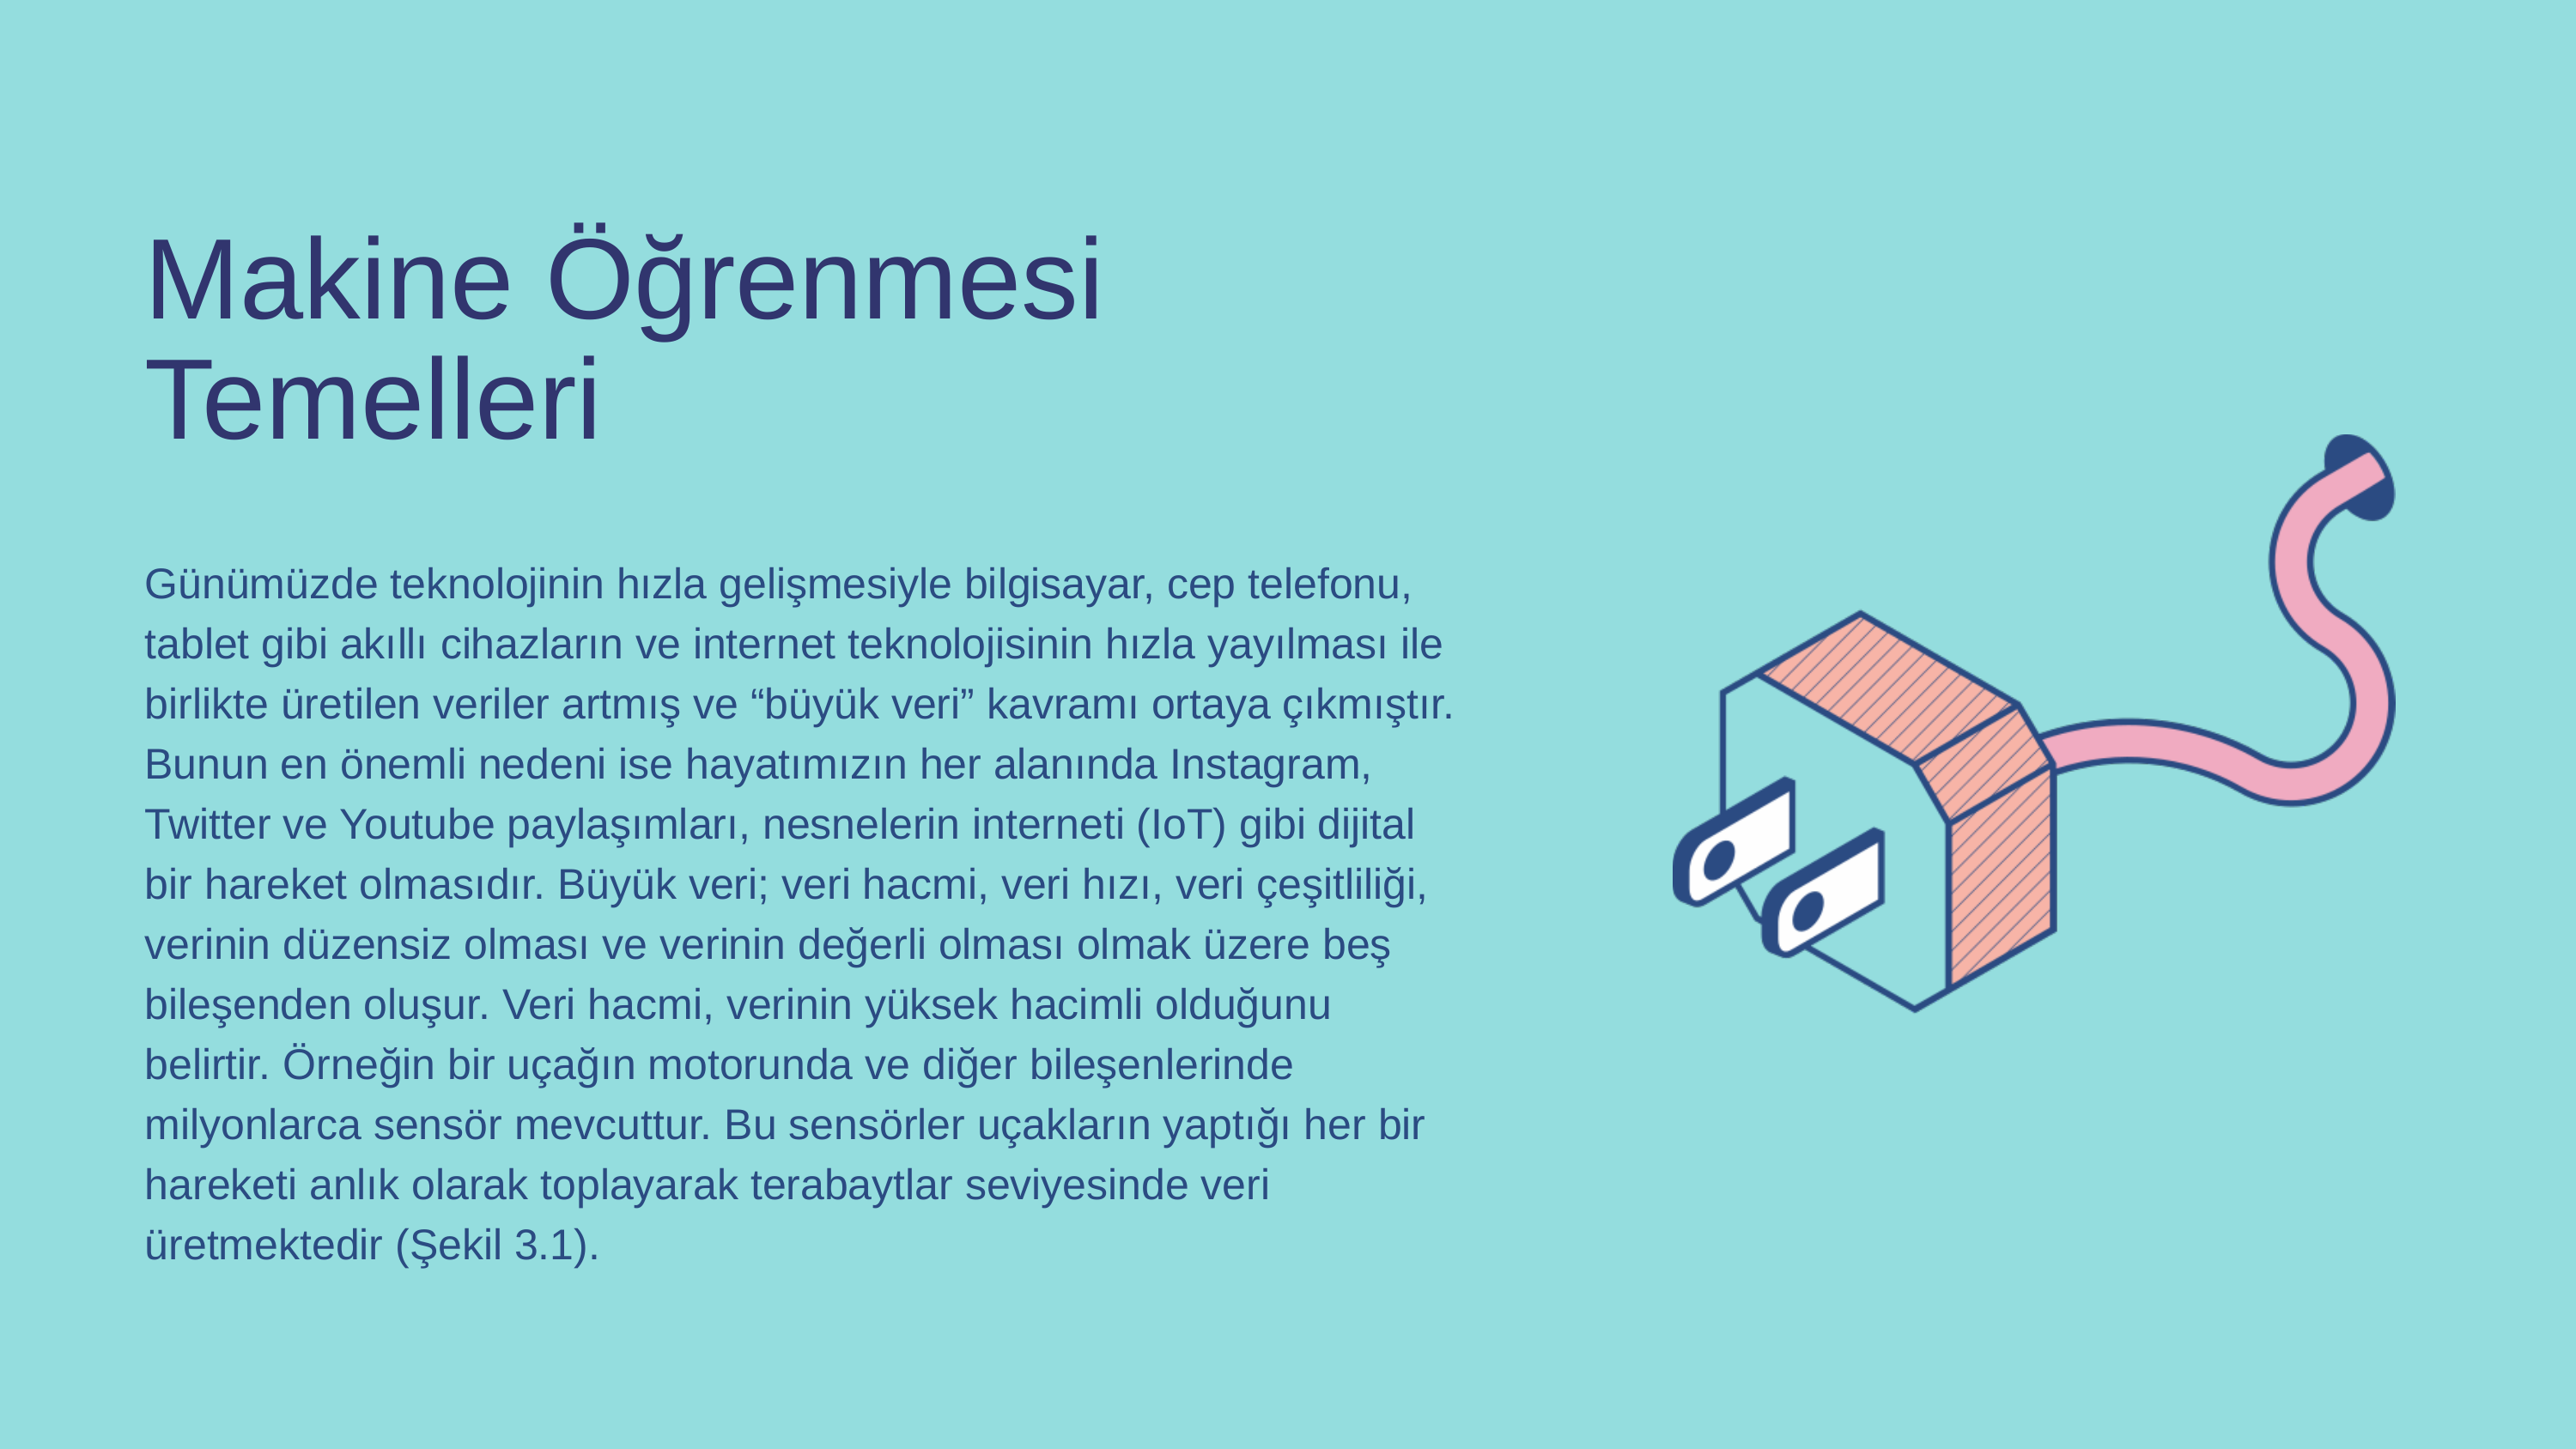

Makine Öğrenmesi Temelleri
Günümüzde teknolojinin hızla gelişmesiyle bilgisayar, cep telefonu, tablet gibi akıllı cihazların ve internet teknolojisinin hızla yayılması ile birlikte üretilen veriler artmış ve “büyük veri” kavramı ortaya çıkmıştır. Bunun en önemli nedeni ise hayatımızın her alanında Instagram, Twitter ve Youtube paylaşımları, nesnelerin interneti (IoT) gibi dijital bir hareket olmasıdır. Büyük veri; veri hacmi, veri hızı, veri çeşitliliği, verinin düzensiz olması ve verinin değerli olması olmak üzere beş bileşenden oluşur. Veri hacmi, verinin yüksek hacimli olduğunu belirtir. Örneğin bir uçağın motorunda ve diğer bileşenlerinde milyonlarca sensör mevcuttur. Bu sensörler uçakların yaptığı her bir hareketi anlık olarak toplayarak terabaytlar seviyesinde veri üretmektedir (Şekil 3.1).